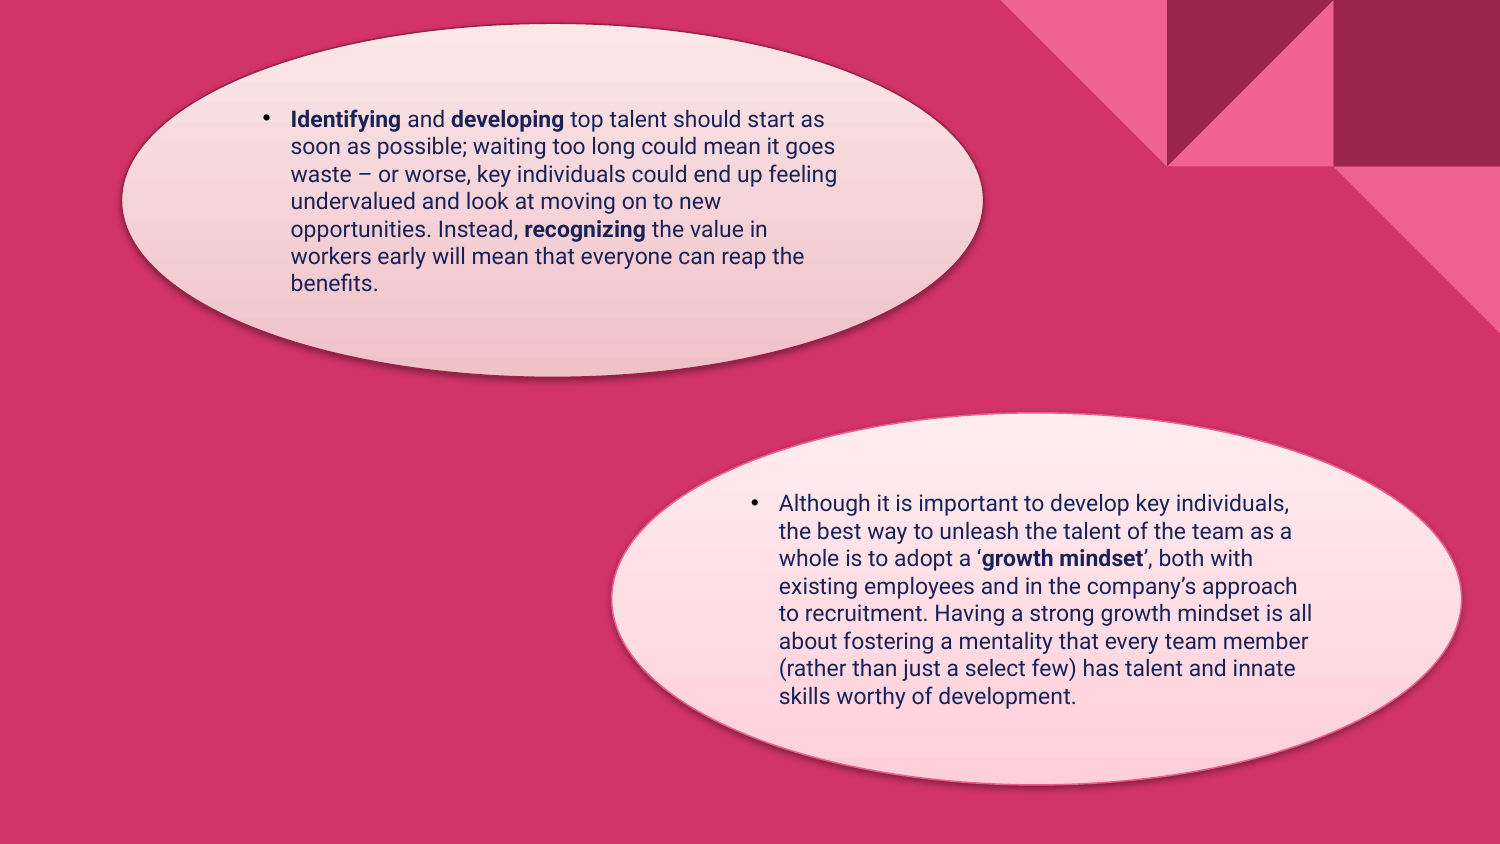

Identifying and developing top talent should start as soon as possible; waiting too long could mean it goes  waste – or worse, key individuals could end up feeling undervalued and look at moving on to new opportunities. Instead, recognizing the value in workers early will mean that everyone can reap the benefits.
Although it is important to develop key individuals, the best way to unleash the talent of the team as a whole is to adopt a ‘growth mindset’, both with existing employees and in the company’s approach to recruitment. Having a strong growth mindset is all about fostering a mentality that every team member (rather than just a select few) has talent and innate skills worthy of development.